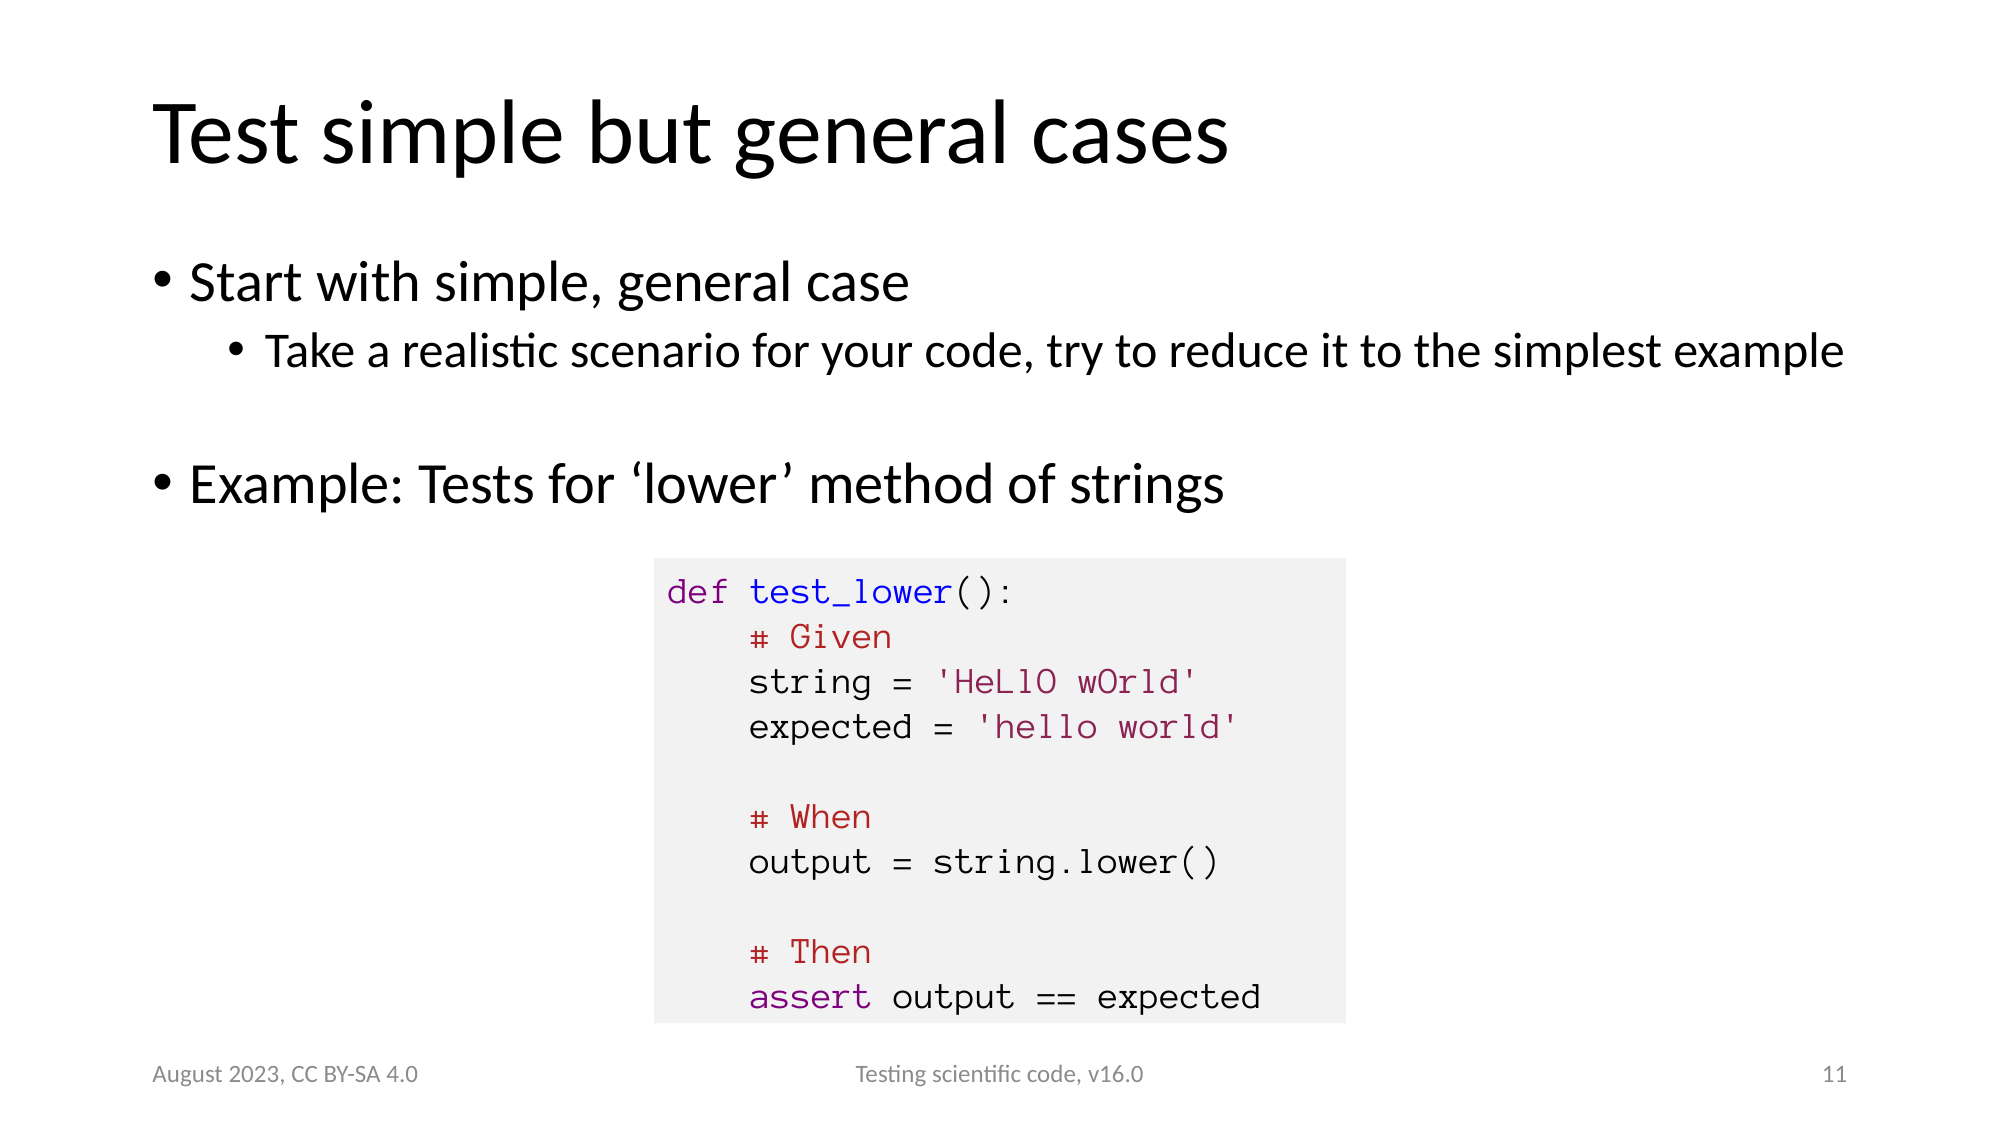

# Test simple but general cases
Start with simple, general case
Take a realistic scenario for your code, try to reduce it to the simplest example
Example: Tests for ‘lower’ method of strings
def test_lower():
    # Given
    string = 'HeLlO wOrld'
    expected = 'hello world'
    # When
    output = string.lower()
    # Then
    assert output == expected
August 2023, CC BY-SA 4.0
Testing scientific code, v16.0
11